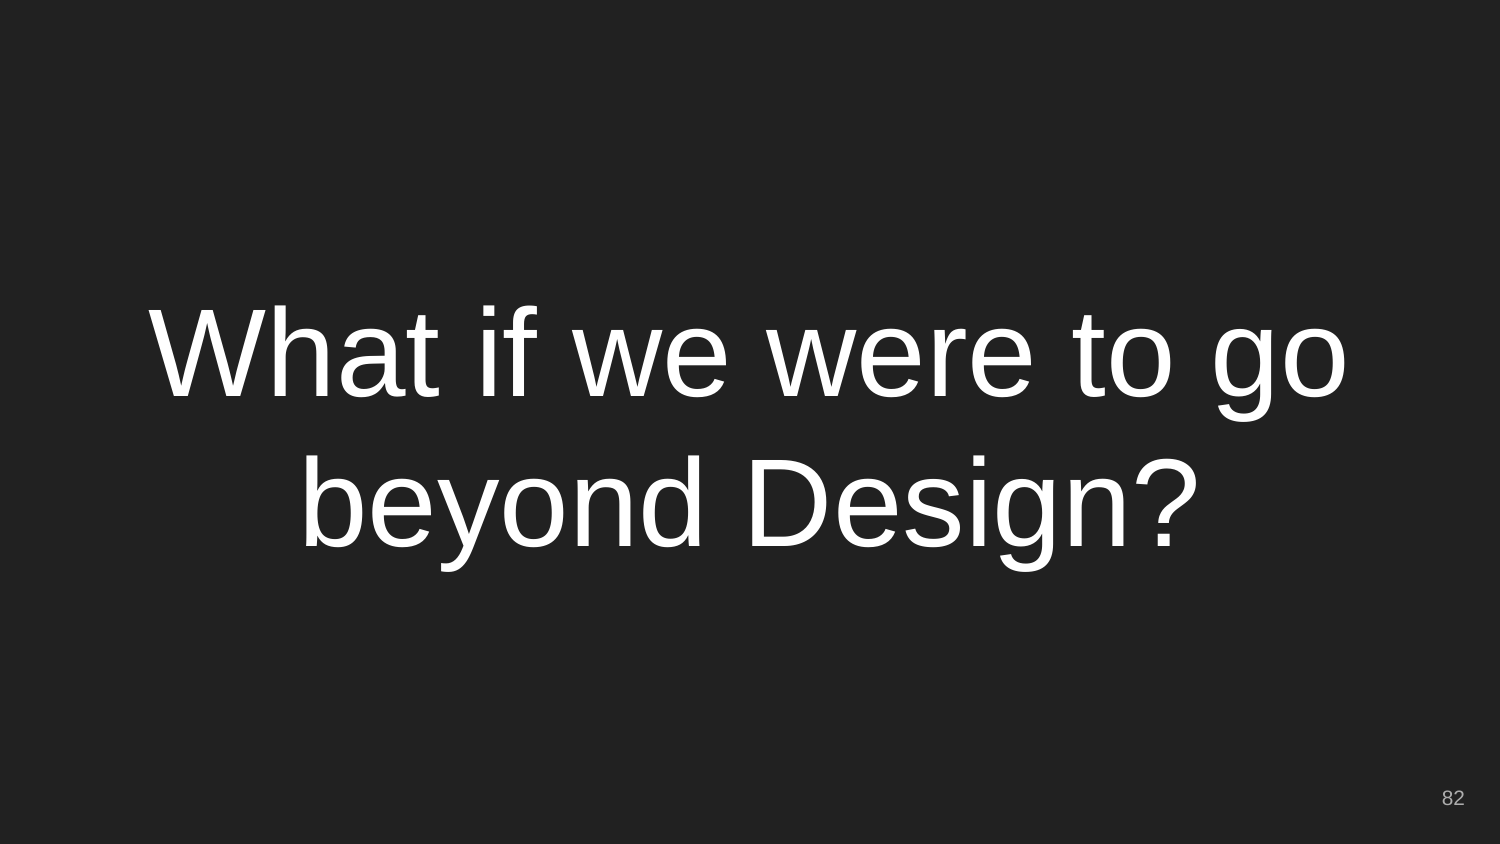

# What if we were to go beyond Design?
82